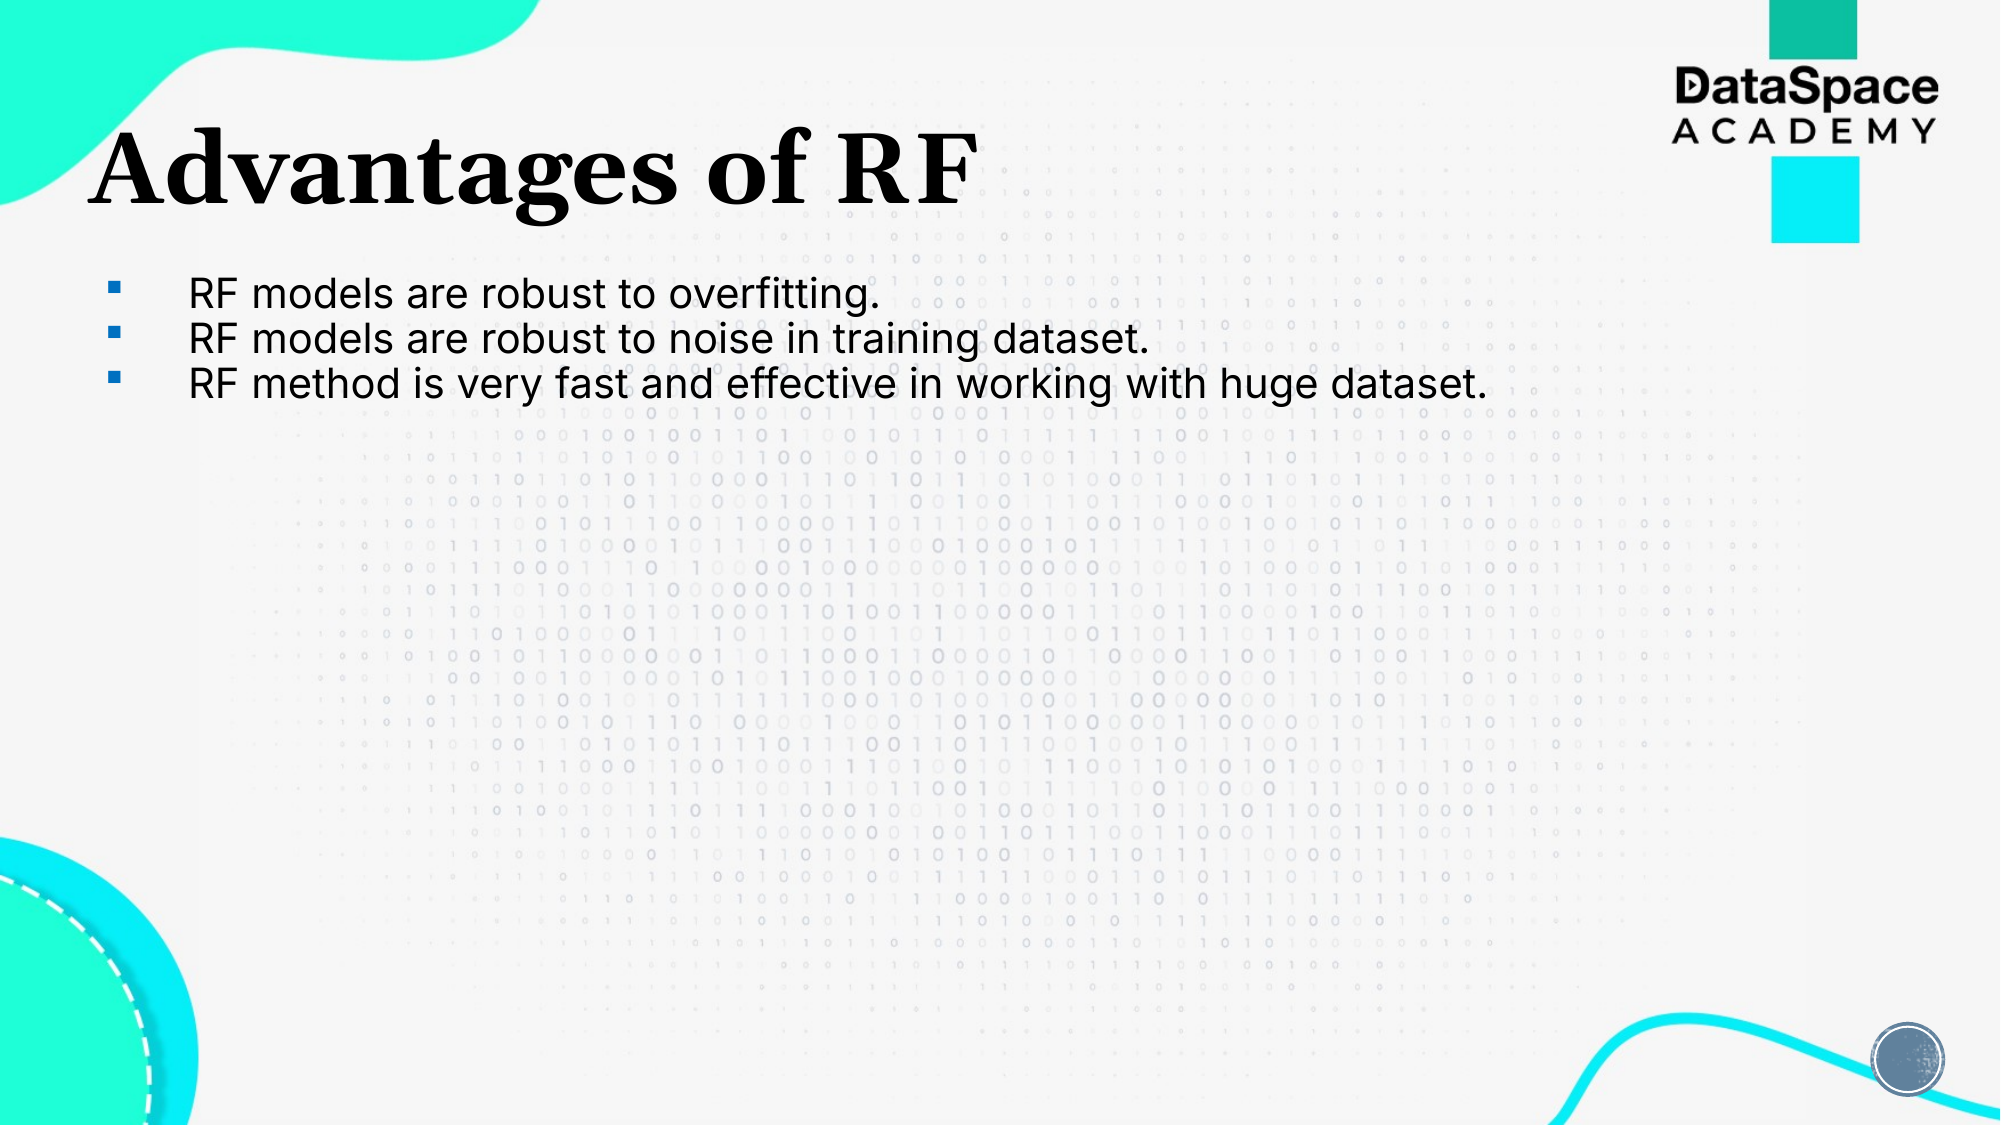

# Advantages of RF
RF models are robust to overfitting.
RF models are robust to noise in training dataset.
RF method is very fast and effective in working with huge dataset.